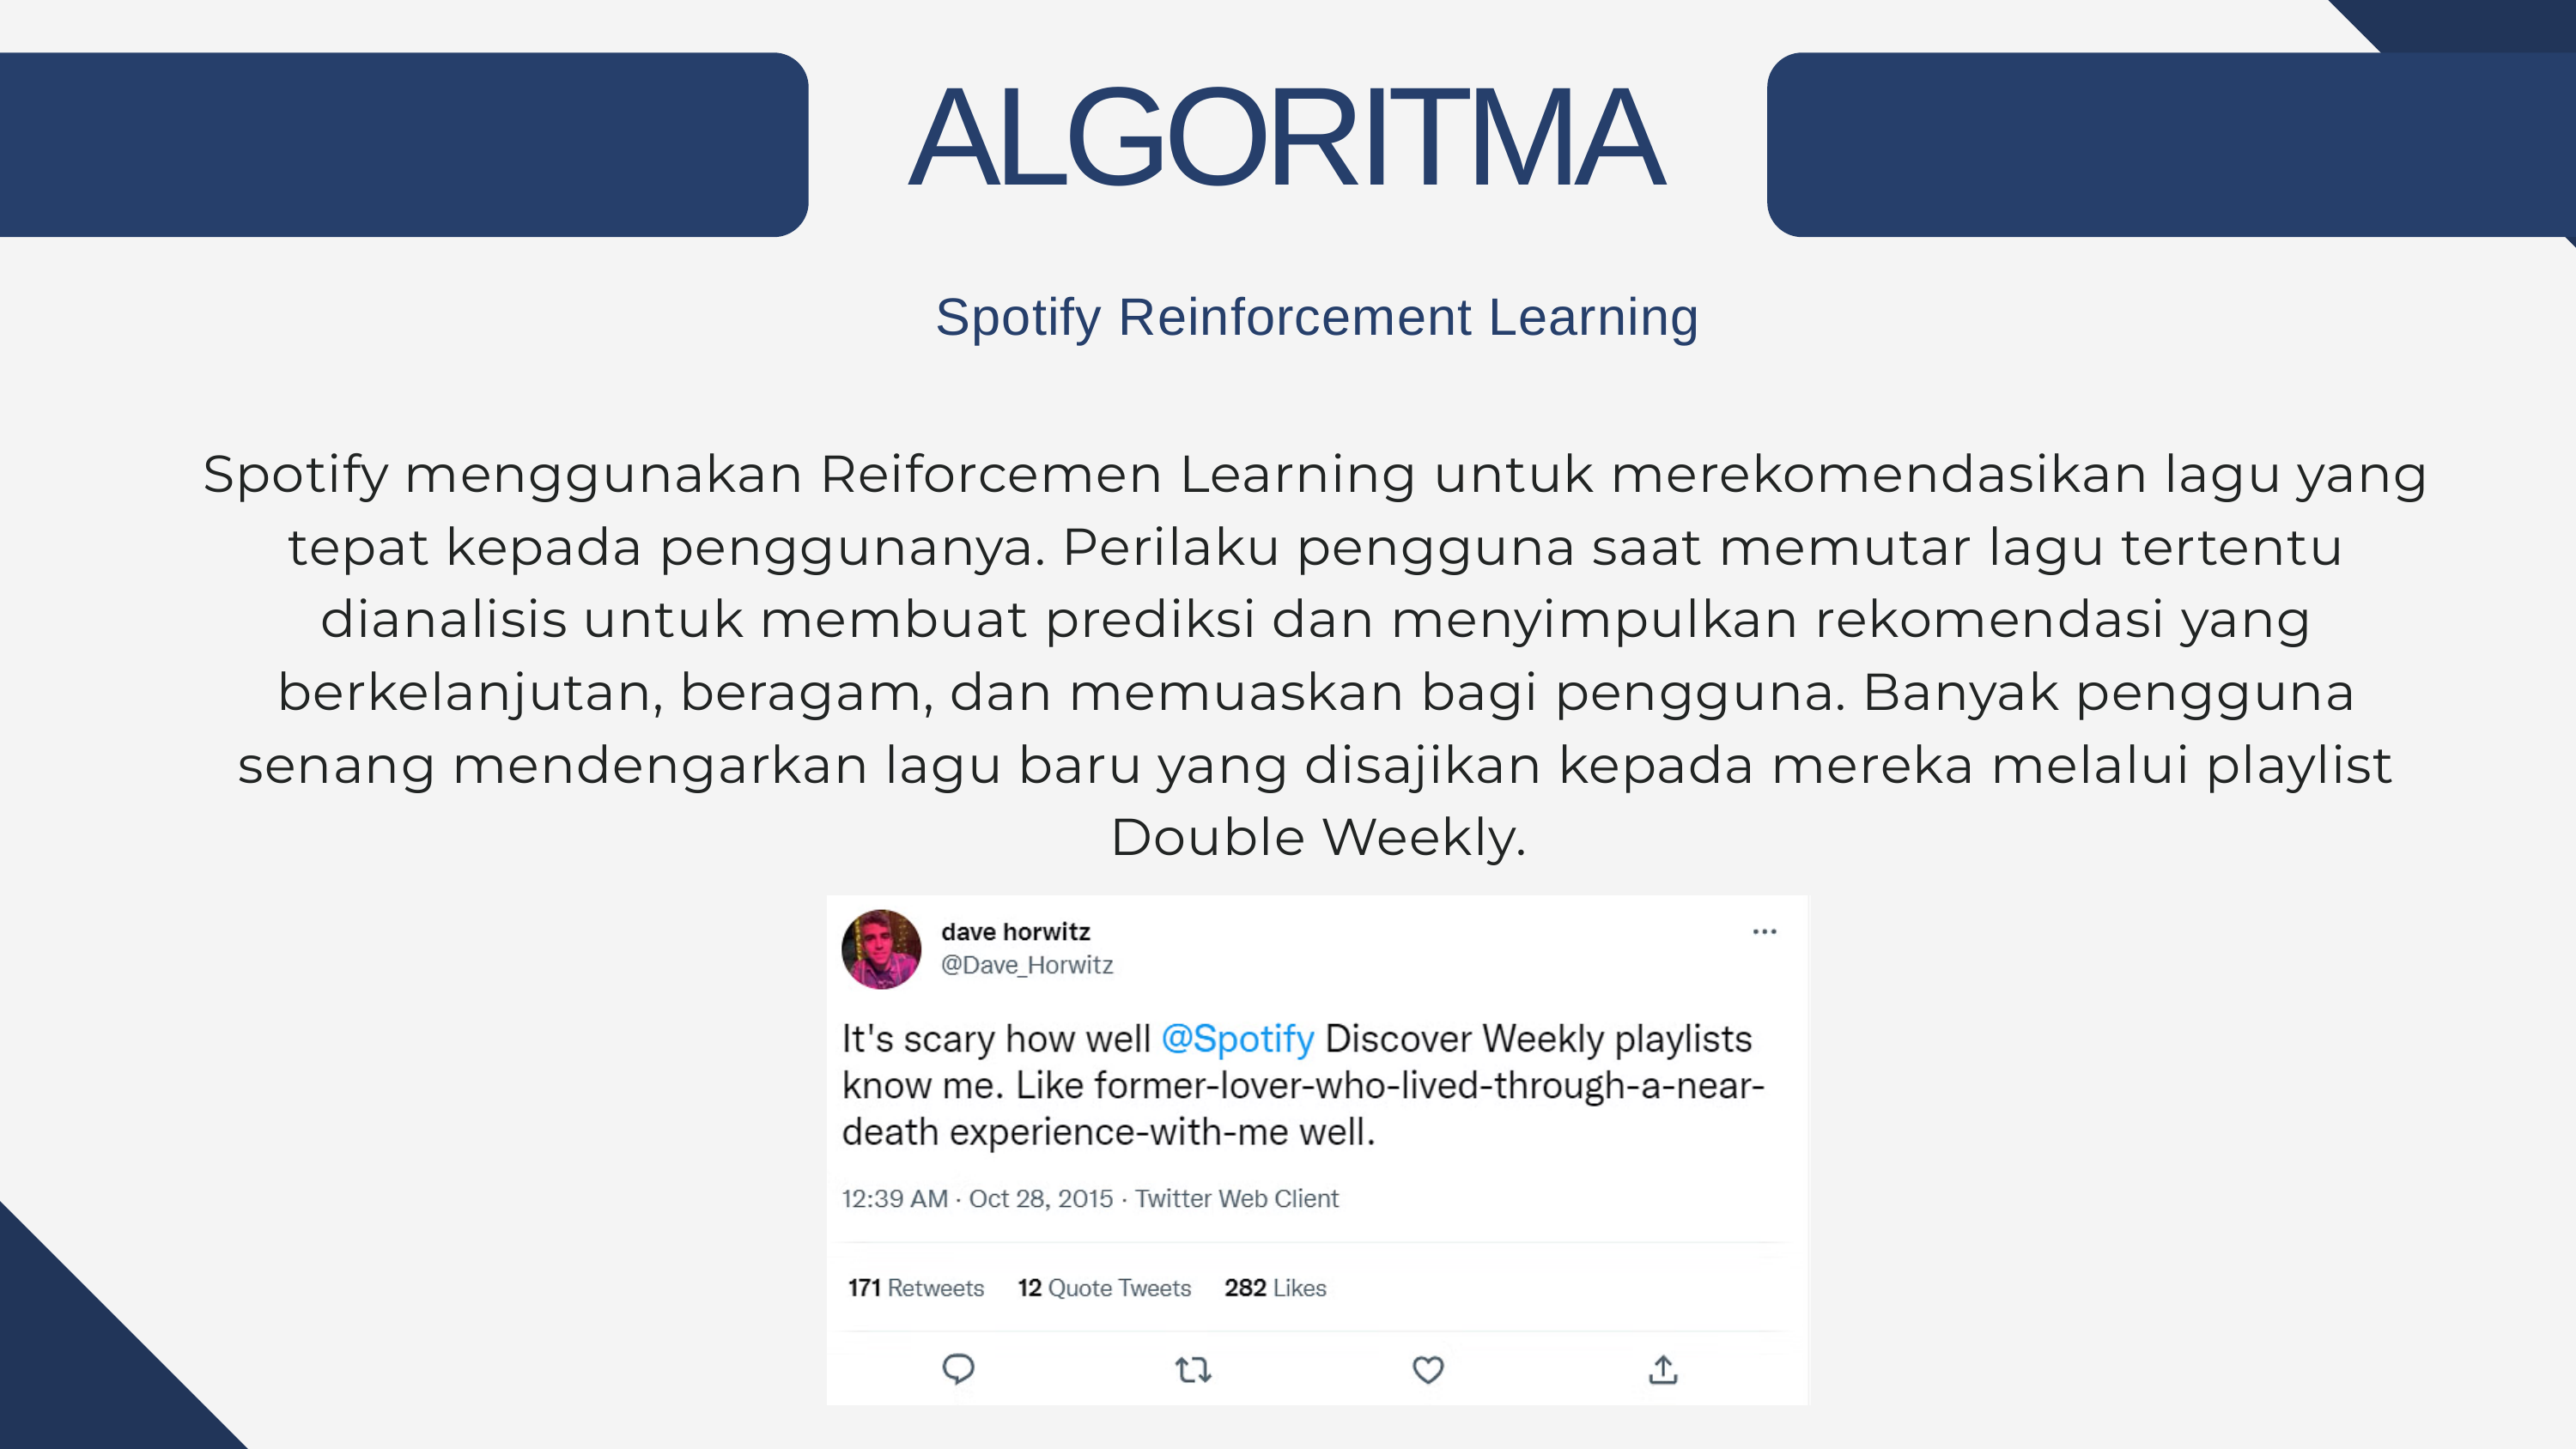

ALGORITMA
Spotify Reinforcement Learning
Spotify menggunakan Reiforcemen Learning untuk merekomendasikan lagu yang tepat kepada penggunanya. Perilaku pengguna saat memutar lagu tertentu dianalisis untuk membuat prediksi dan menyimpulkan rekomendasi yang berkelanjutan, beragam, dan memuaskan bagi pengguna. Banyak pengguna senang mendengarkan lagu baru yang disajikan kepada mereka melalui playlist Double Weekly.